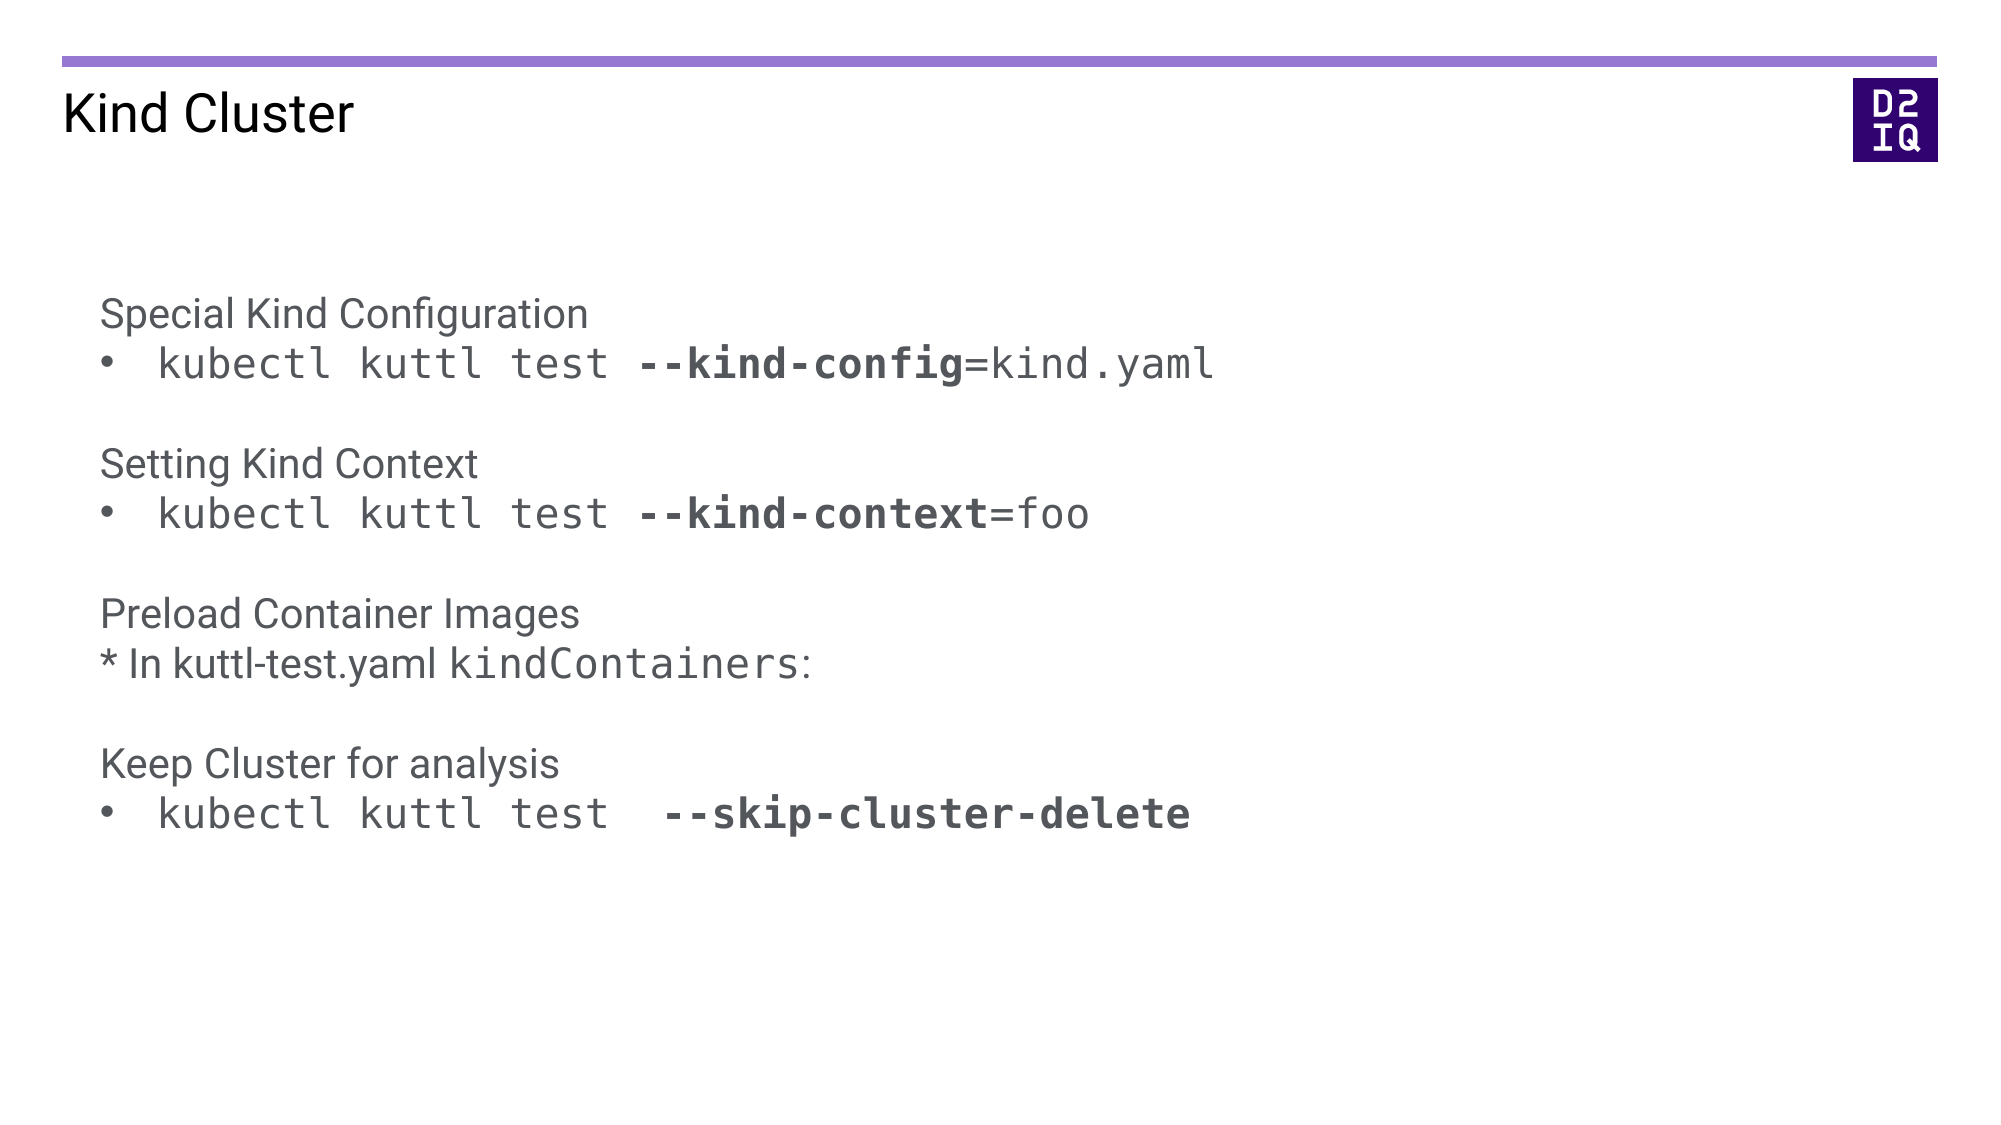

# Kind Cluster

Special Kind Configuration
kubectl kuttl test --kind-config=kind.yaml

Setting Kind Context
kubectl kuttl test --kind-context=foo

Preload Container Images
* In kuttl-test.yaml kindContainers:

Keep Cluster for analysis
kubectl kuttl test  --skip-cluster-delete